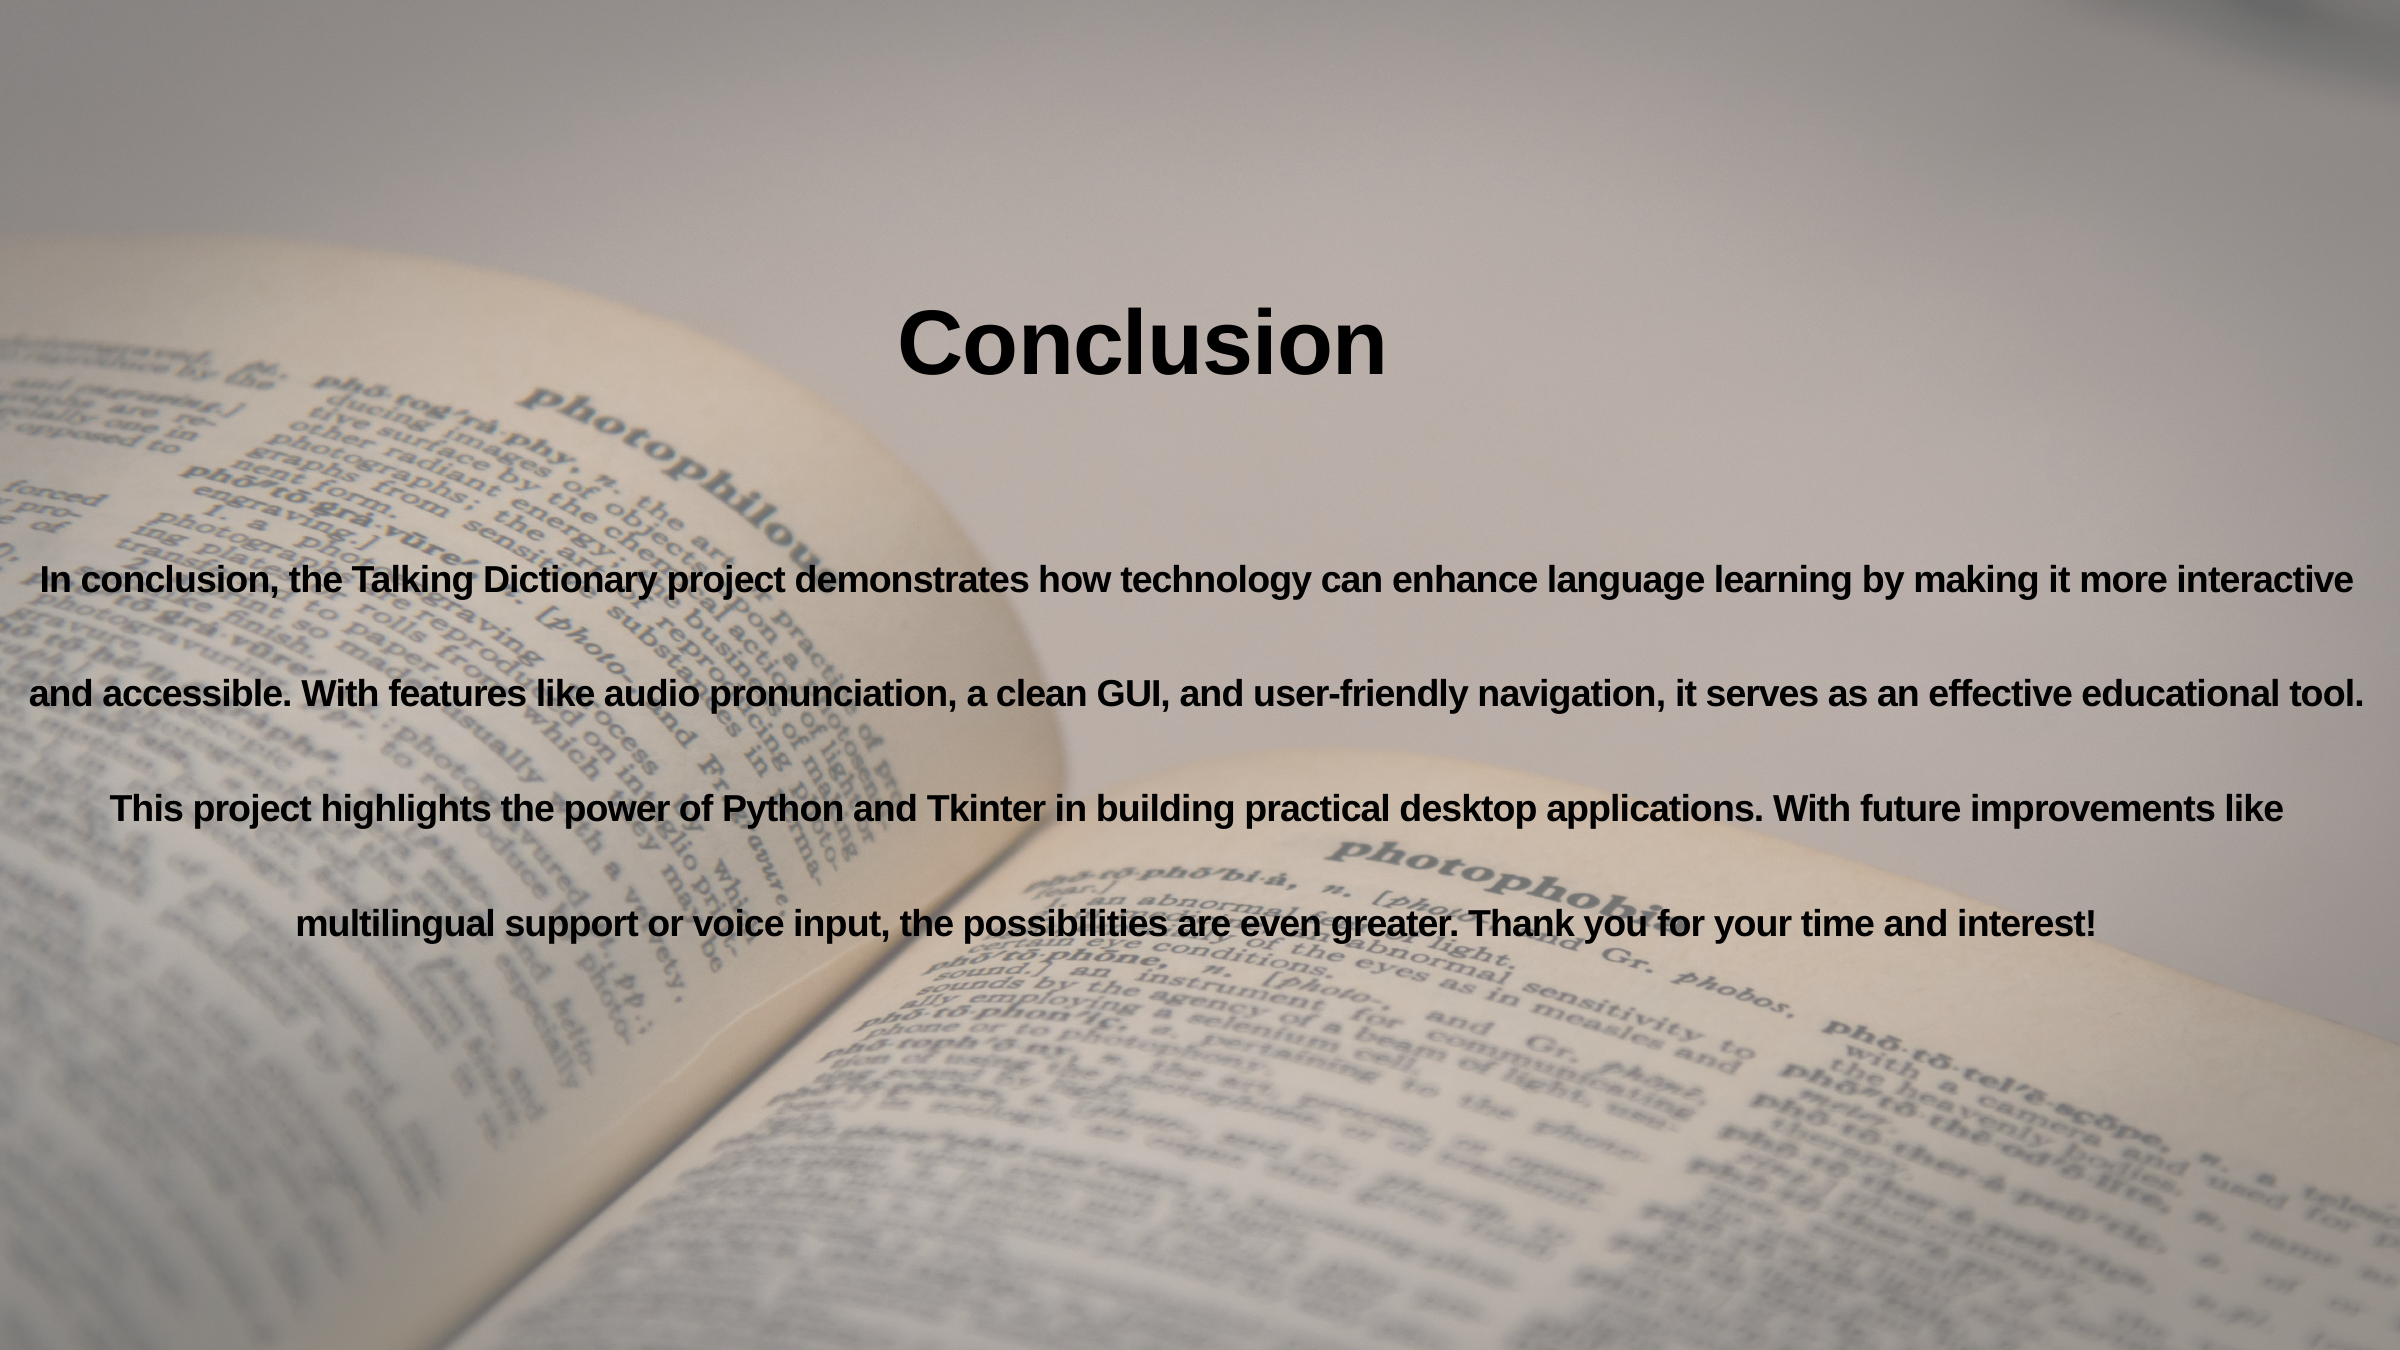

Conclusion
In conclusion, the Talking Dictionary project demonstrates how technology can enhance language learning by making it more interactive and accessible. With features like audio pronunciation, a clean GUI, and user-friendly navigation, it serves as an effective educational tool. This project highlights the power of Python and Tkinter in building practical desktop applications. With future improvements like multilingual support or voice input, the possibilities are even greater. Thank you for your time and interest!